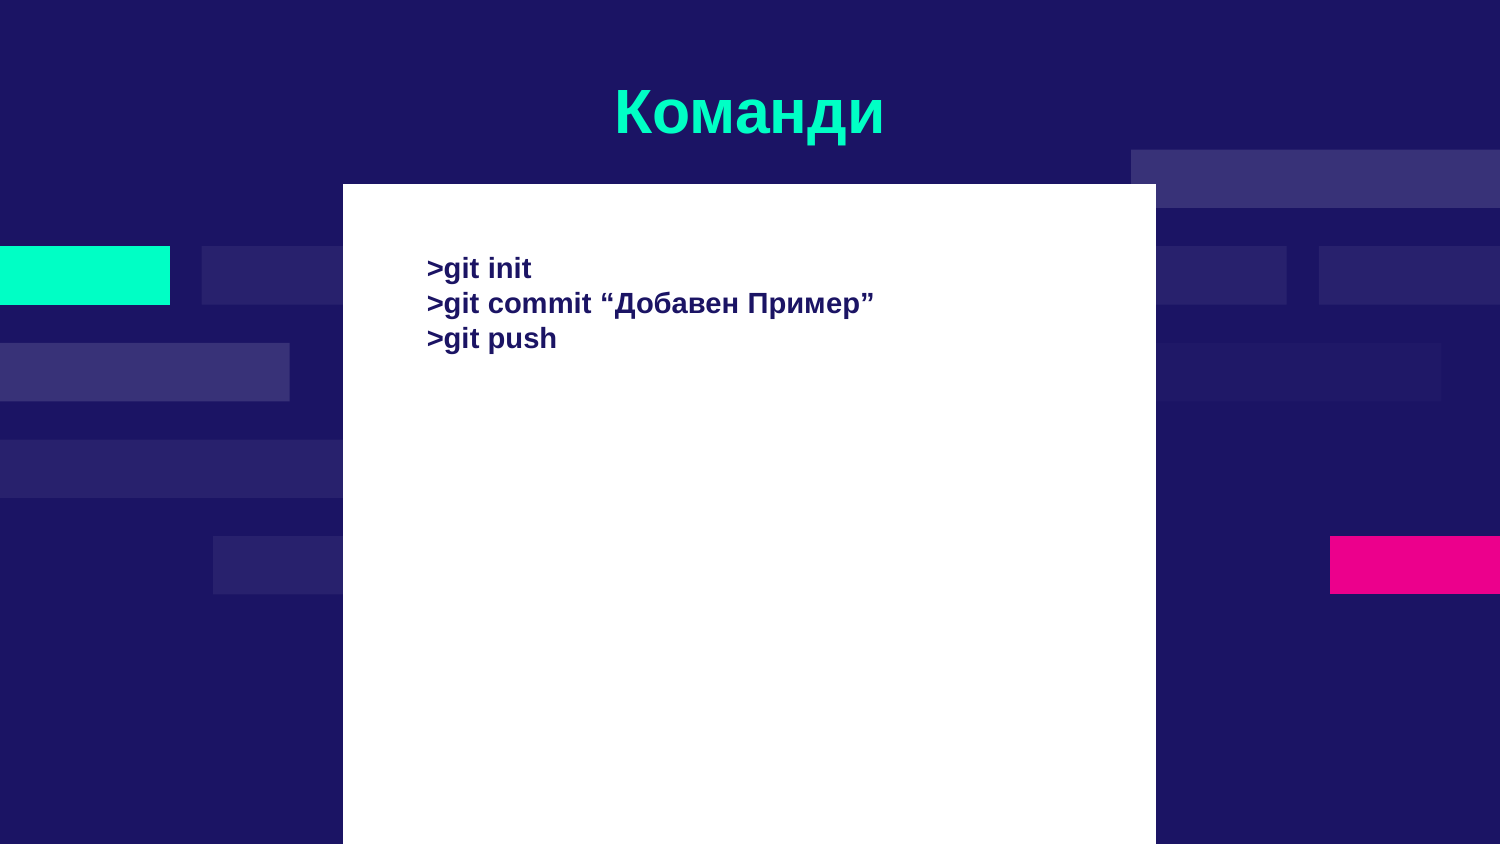

# Команди
>git init
>git commit “Добавен Пример”
>git push